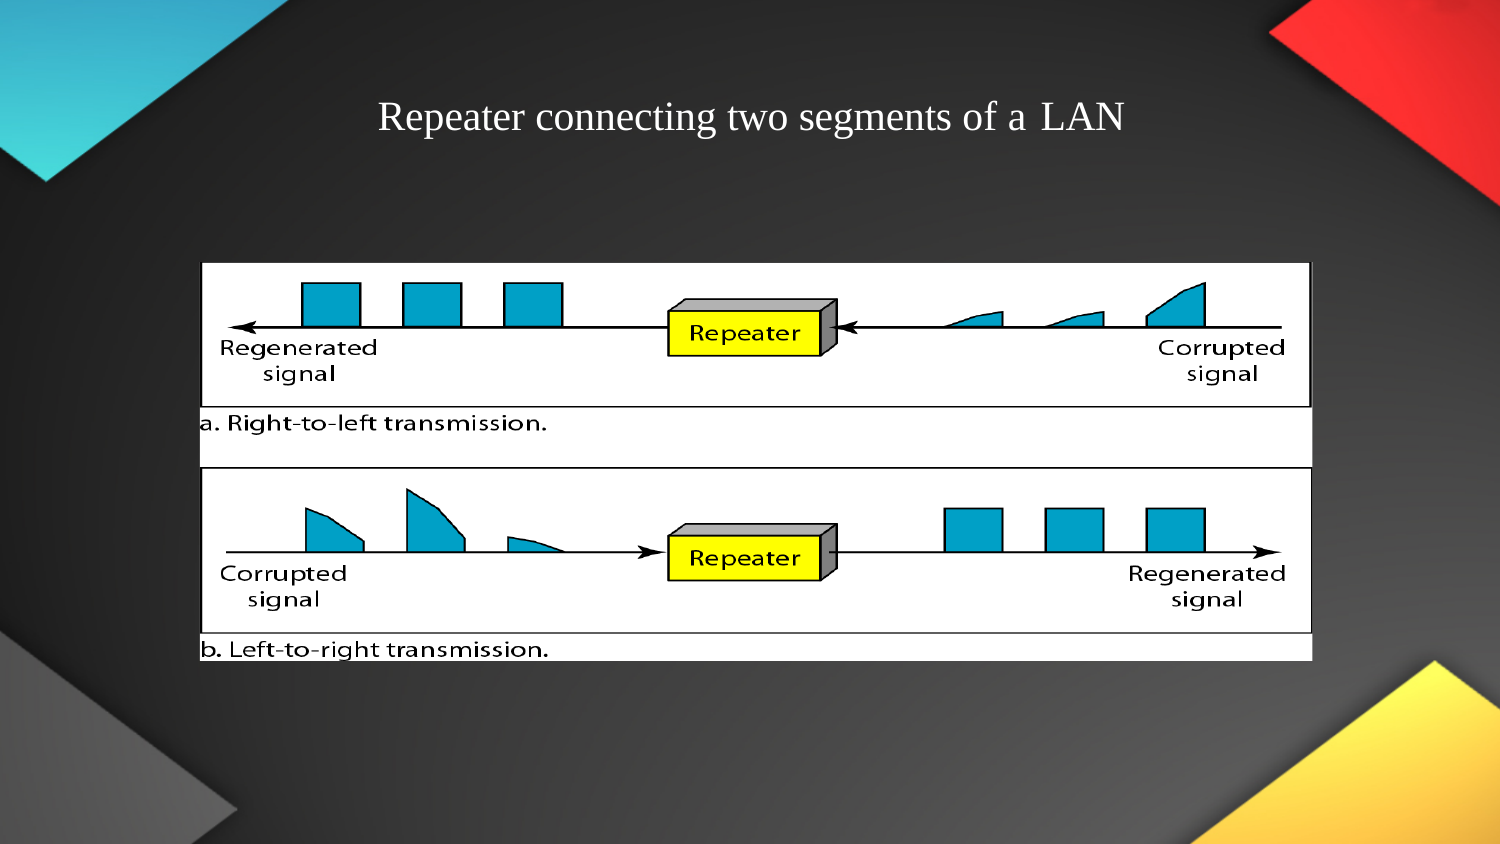

# Repeater connecting two segments of a LAN